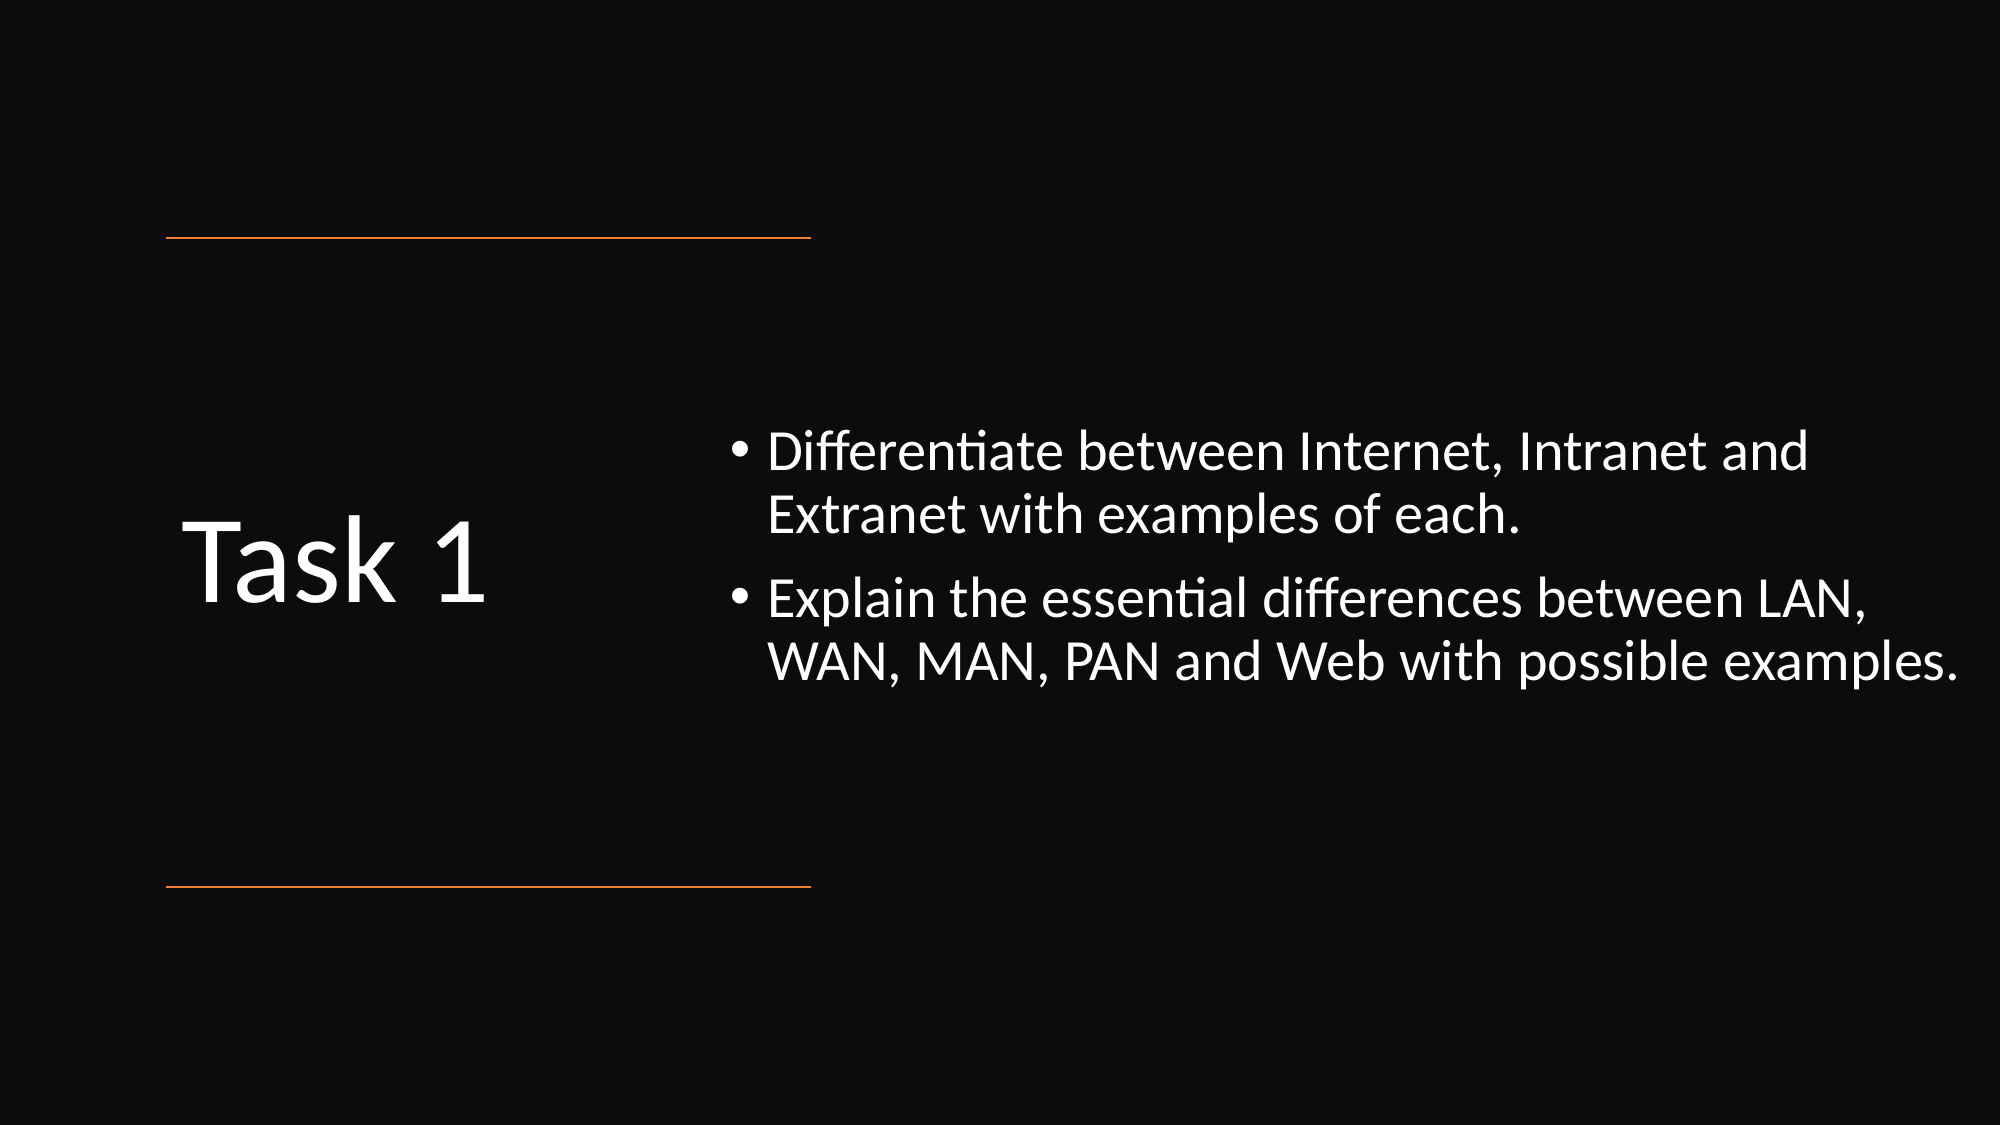

Differentiate between Internet, Intranet and Extranet with examples of each.
Explain the essential differences between LAN, WAN, MAN, PAN and Web with possible examples.
# Task 1